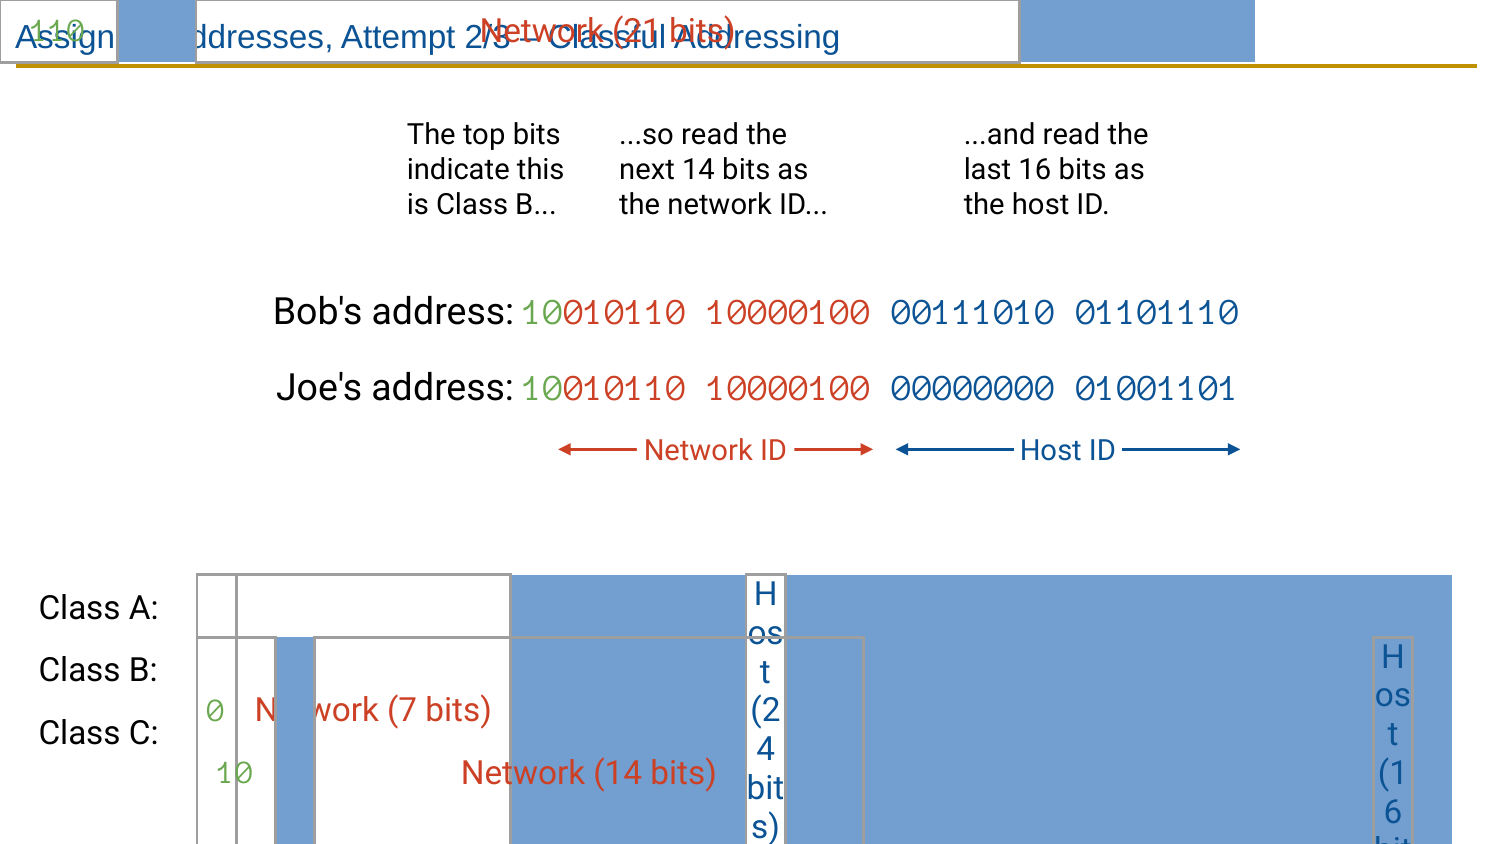

# Assigning Addresses, Attempt 2/3 – Classful Addressing
The top bits indicate this is Class B...
...so read the next 14 bits as the network ID...
...and read the last 16 bits as the host ID.
Bob's address: 10010110 10000100 00111010 01101110
Joe's address: 10010110 10000100 00000000 01001101
Network ID
Host ID
| 0 | Network (7 bits) |  |  |  |  |  |  | Host (24 bits) |  |  |  |  |  |  |  |  |  |  |  |  |  |  |  |  |  |  |  |  |  |  |  |
| --- | --- | --- | --- | --- | --- | --- | --- | --- | --- | --- | --- | --- | --- | --- | --- | --- | --- | --- | --- | --- | --- | --- | --- | --- | --- | --- | --- | --- | --- | --- | --- |
Class A:
| 10 |  | Network (14 bits) |  |  |  |  |  |  |  |  |  |  |  |  |  | Host (16 bits) |  |  |  |  |  |  |  |  |  |  |  |  |  |  |  |
| --- | --- | --- | --- | --- | --- | --- | --- | --- | --- | --- | --- | --- | --- | --- | --- | --- | --- | --- | --- | --- | --- | --- | --- | --- | --- | --- | --- | --- | --- | --- | --- |
Class B:
| 110 |  |  | Network (21 bits) |  |  |  |  |  |  |  |  |  |  |  |  |  |  |  |  |  |  |  |  | Host (8 bits) |  |  |  |  |  |  |  |
| --- | --- | --- | --- | --- | --- | --- | --- | --- | --- | --- | --- | --- | --- | --- | --- | --- | --- | --- | --- | --- | --- | --- | --- | --- | --- | --- | --- | --- | --- | --- | --- |
Class C: